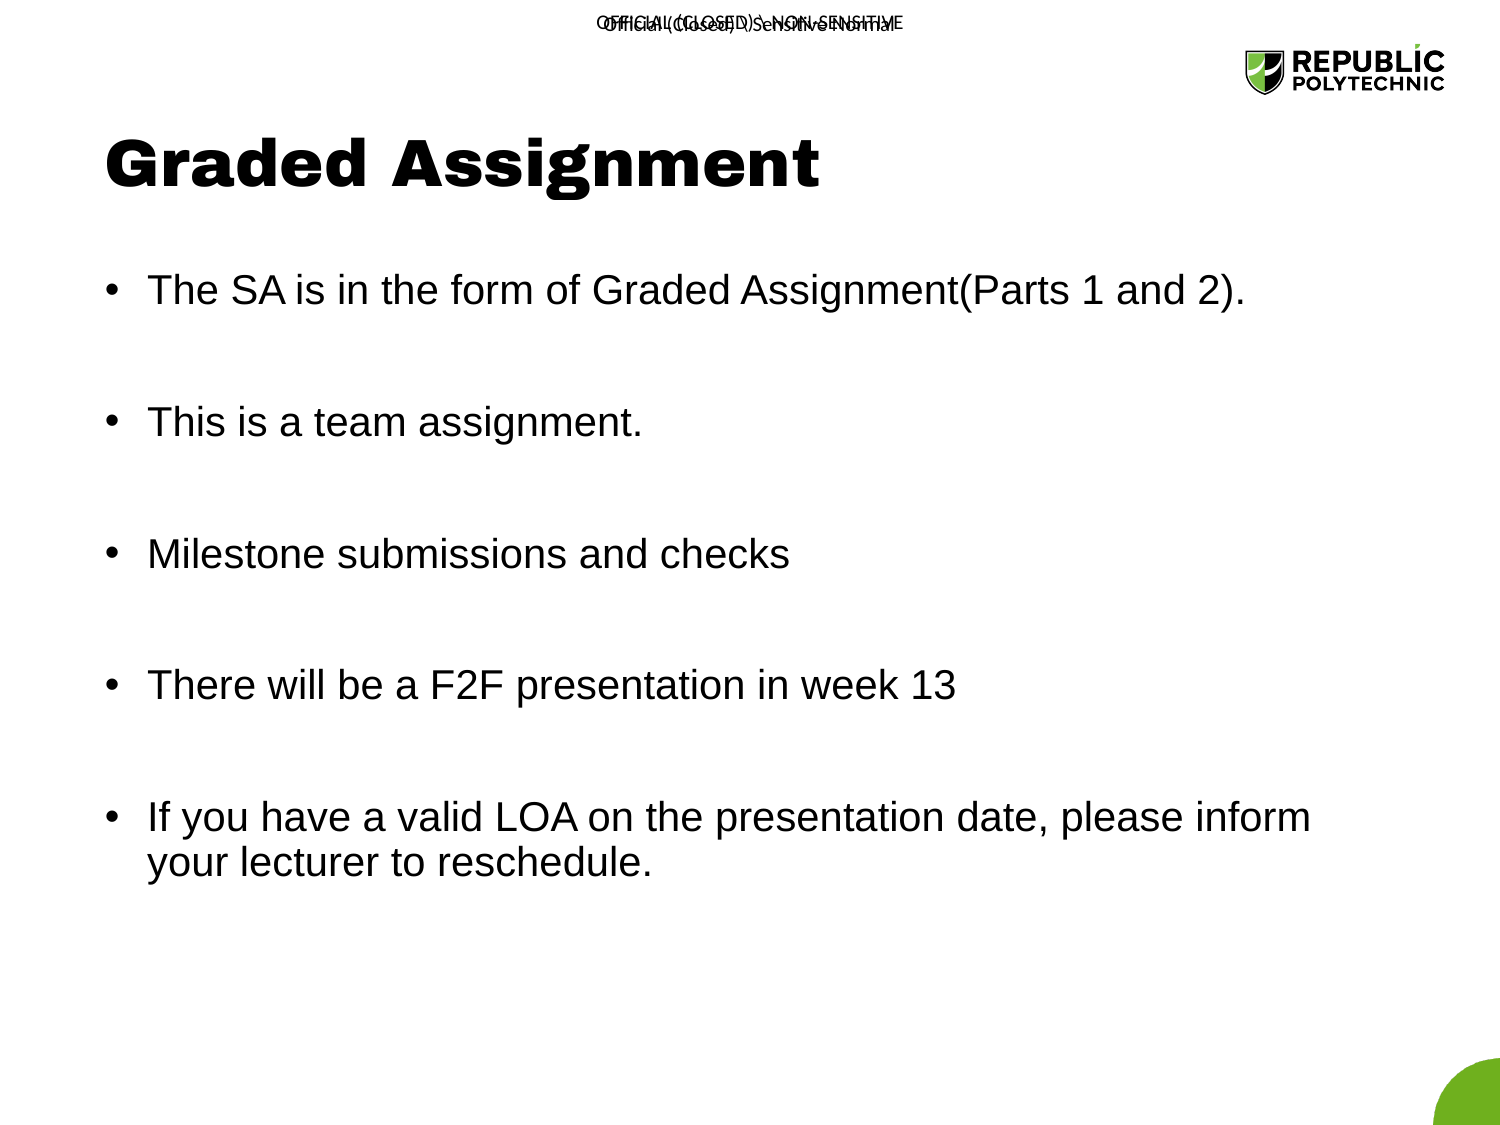

# Graded Assignment
The SA is in the form of Graded Assignment(Parts 1 and 2).

This is a team assignment.

Milestone submissions and checks

There will be a F2F presentation in week 13

If you have a valid LOA on the presentation date, please inform your lecturer to reschedule.